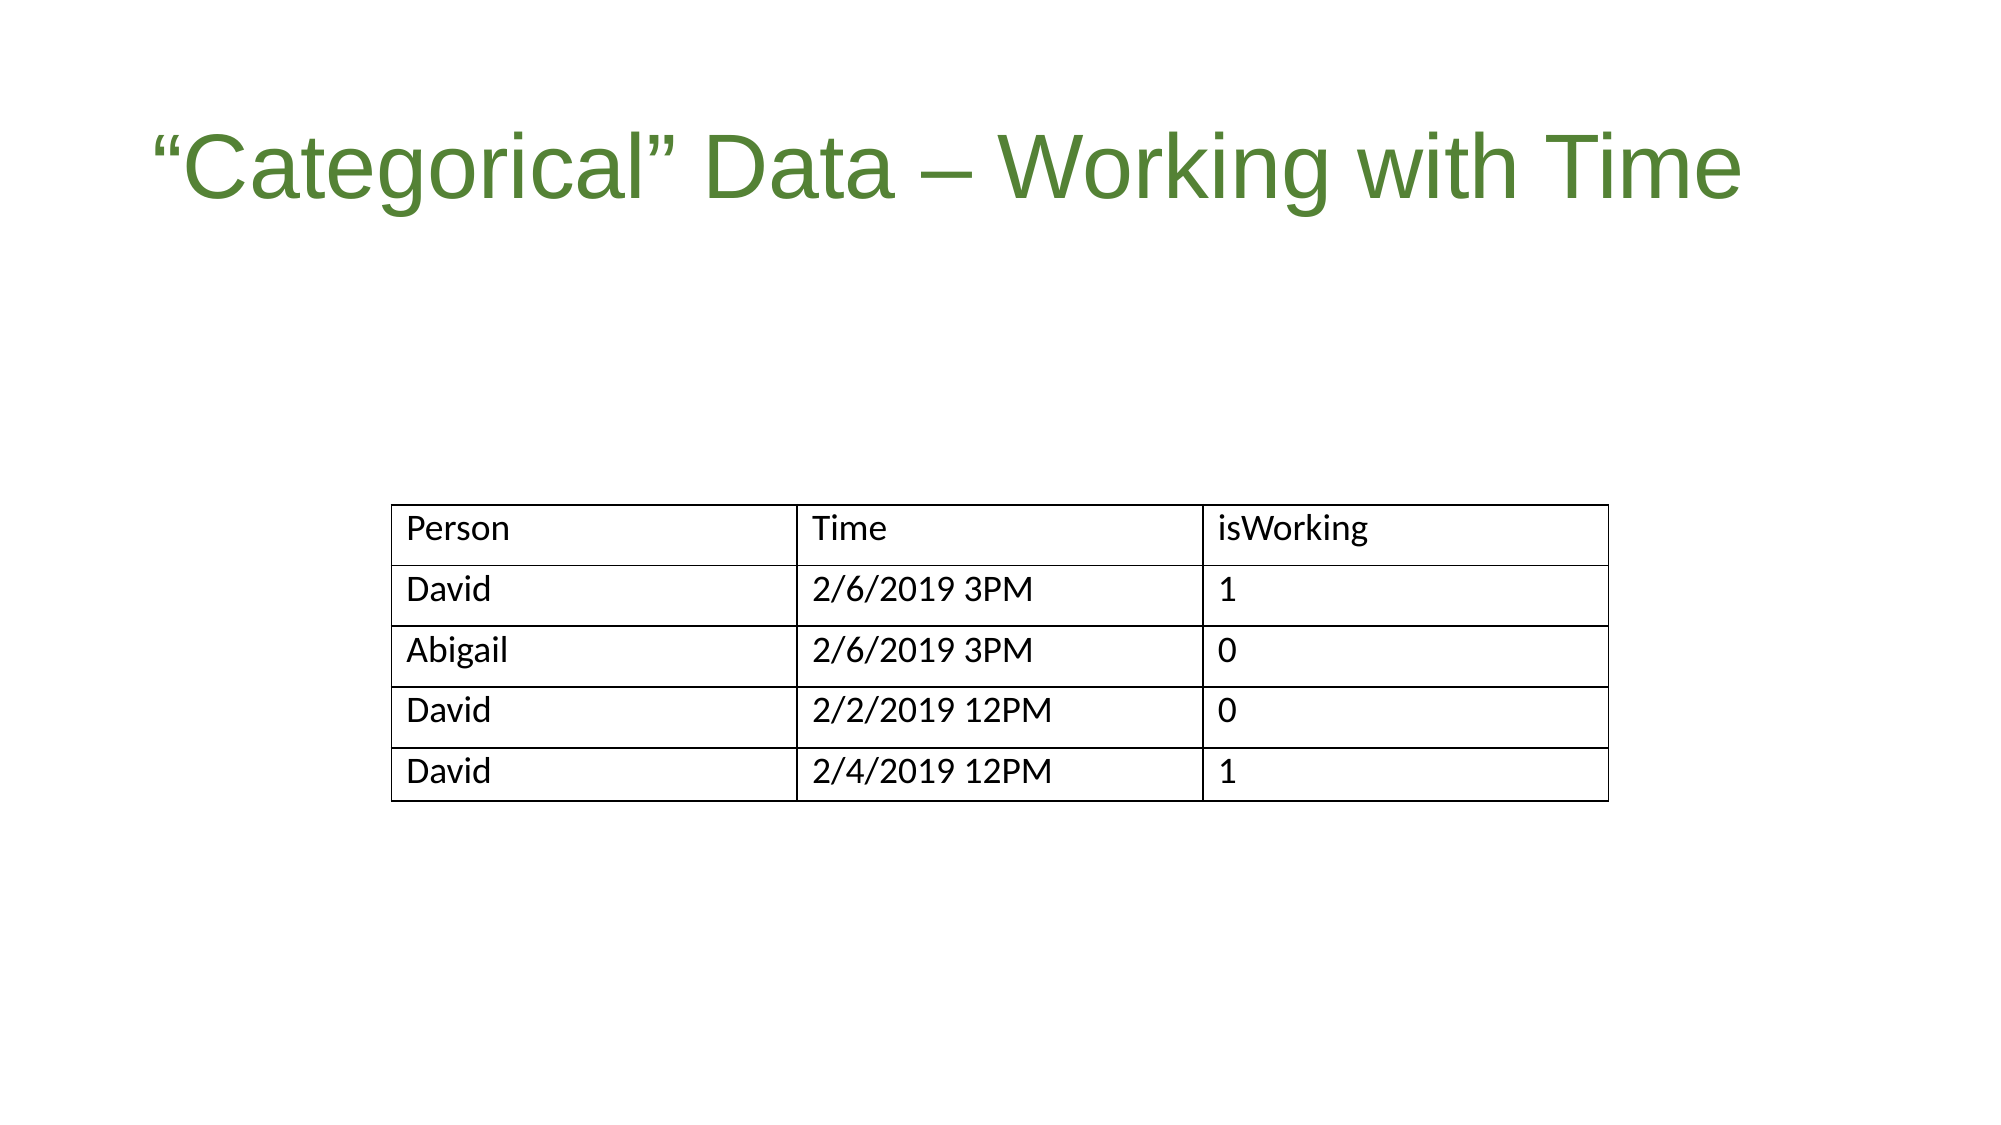

# “Categorical” Data – Working with Time

| Person | Time | isWorking |
| --- | --- | --- |
| David | 2/6/2019 3PM | 1 |
| Abigail | 2/6/2019 3PM | 0 |
| David | 2/2/2019 12PM | 0 |
| David | 2/4/2019 12PM | 1 |